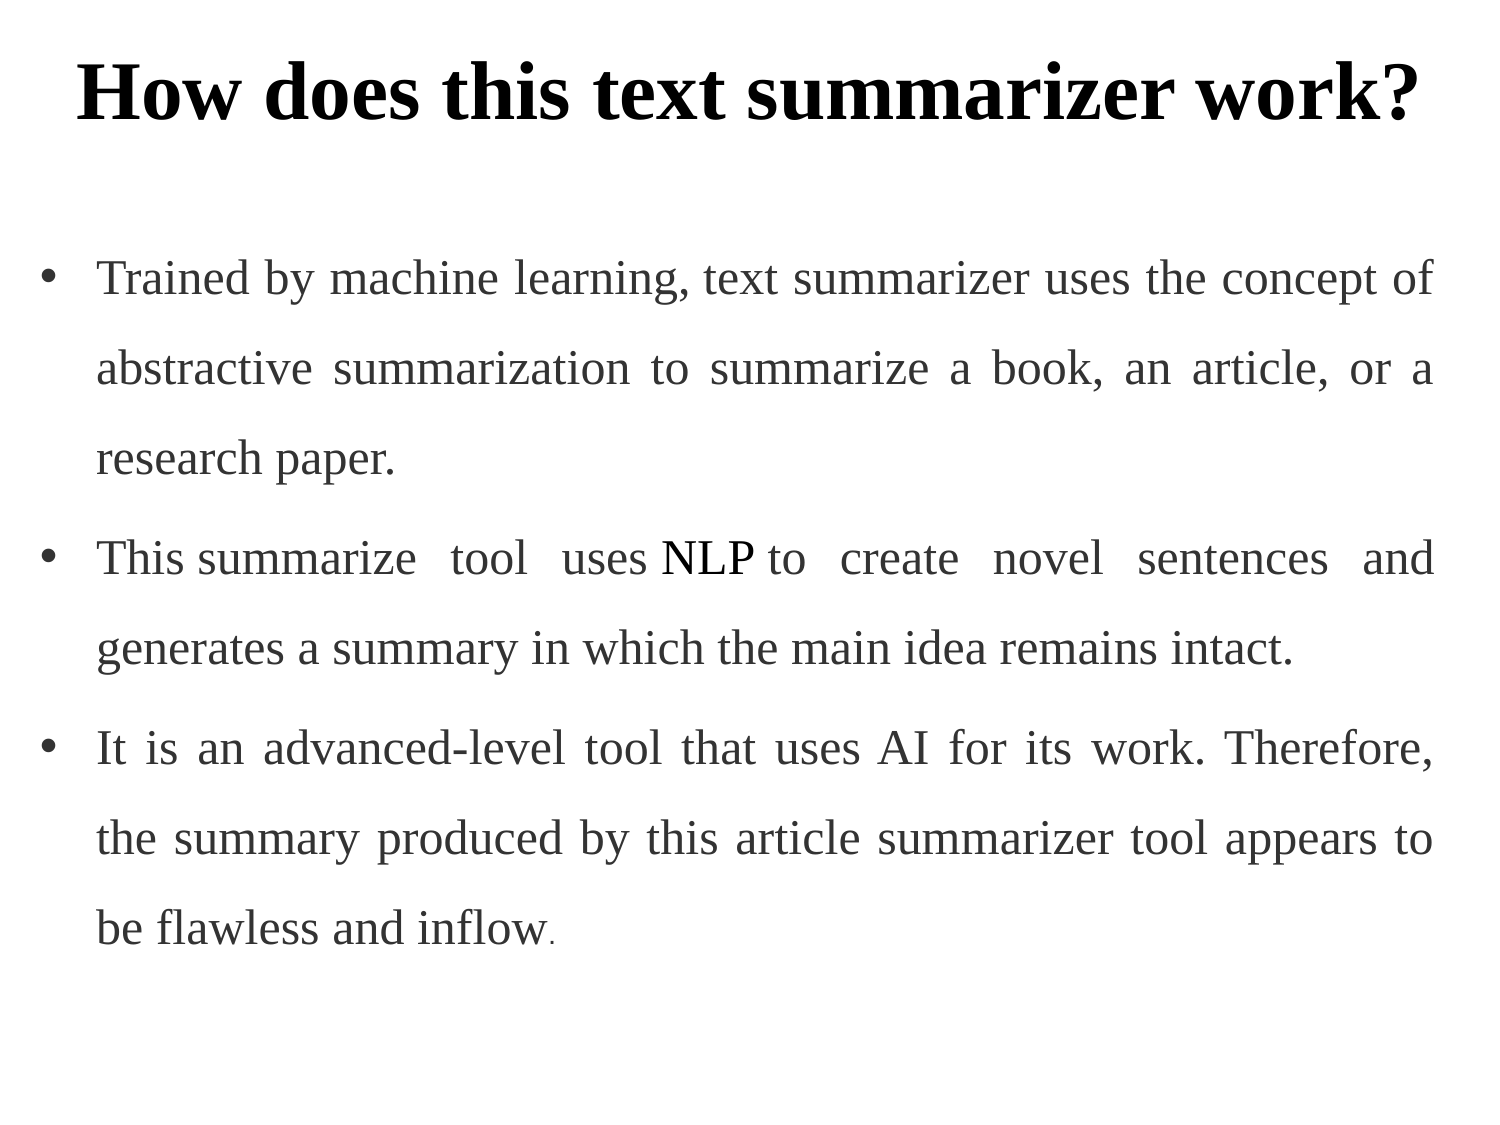

# How does this text summarizer work?

Trained by machine learning, text summarizer uses the concept of abstractive summarization to summarize a book, an article, or a research paper.
This summarize tool uses NLP to create novel sentences and generates a summary in which the main idea remains intact.
It is an advanced-level tool that uses AI for its work. Therefore, the summary produced by this article summarizer tool appears to be flawless and inflow.